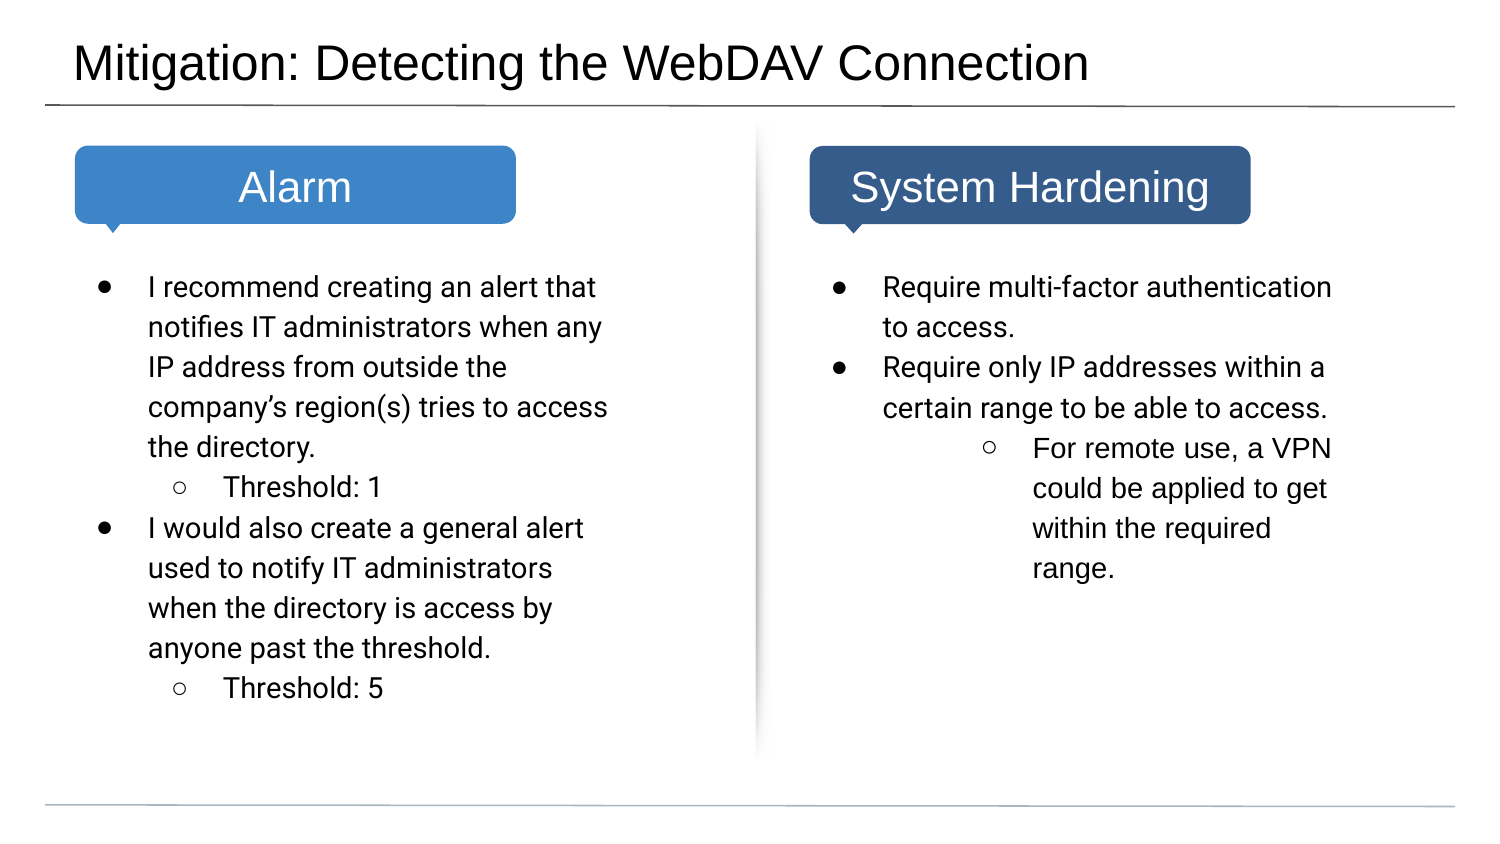

# Mitigation: Detecting the WebDAV Connection
I recommend creating an alert that notifies IT administrators when any IP address from outside the company’s region(s) tries to access the directory.
Threshold: 1
I would also create a general alert used to notify IT administrators when the directory is access by anyone past the threshold.
Threshold: 5
Require multi-factor authentication to access.
Require only IP addresses within a certain range to be able to access.
For remote use, a VPN could be applied to get within the required range.